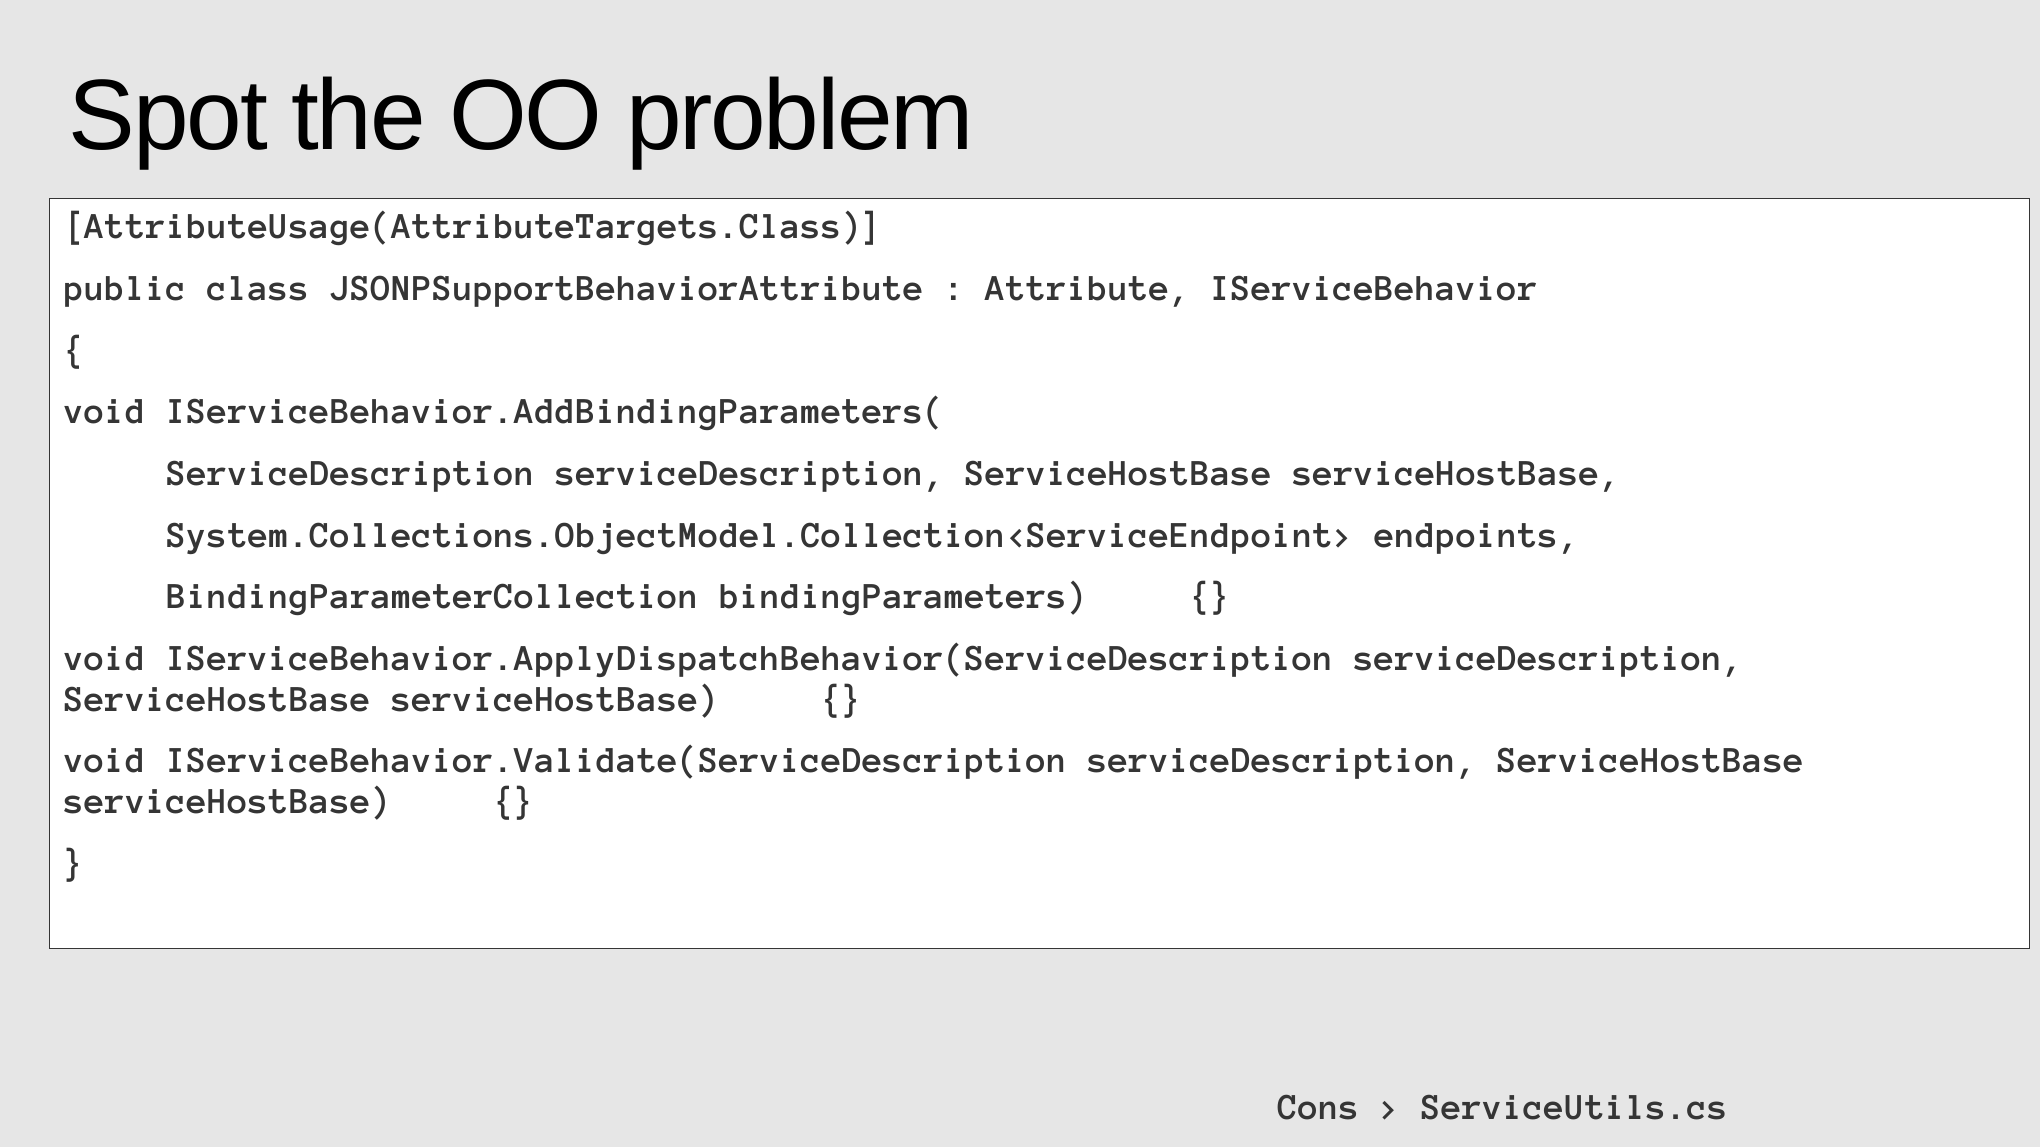

# Spot the OO problem
[AttributeUsage(AttributeTargets.Class)]
public class JSONPSupportBehaviorAttribute : Attribute, IServiceBehavior
{
void IServiceBehavior.AddBindingParameters(
     ServiceDescription serviceDescription, ServiceHostBase serviceHostBase,
     System.Collections.ObjectModel.Collection<ServiceEndpoint> endpoints,
     BindingParameterCollection bindingParameters)     {}
void IServiceBehavior.ApplyDispatchBehavior(ServiceDescription serviceDescription, ServiceHostBase serviceHostBase)     {}
void IServiceBehavior.Validate(ServiceDescription serviceDescription, ServiceHostBase serviceHostBase)     {}
}
Cons > ServiceUtils.cs